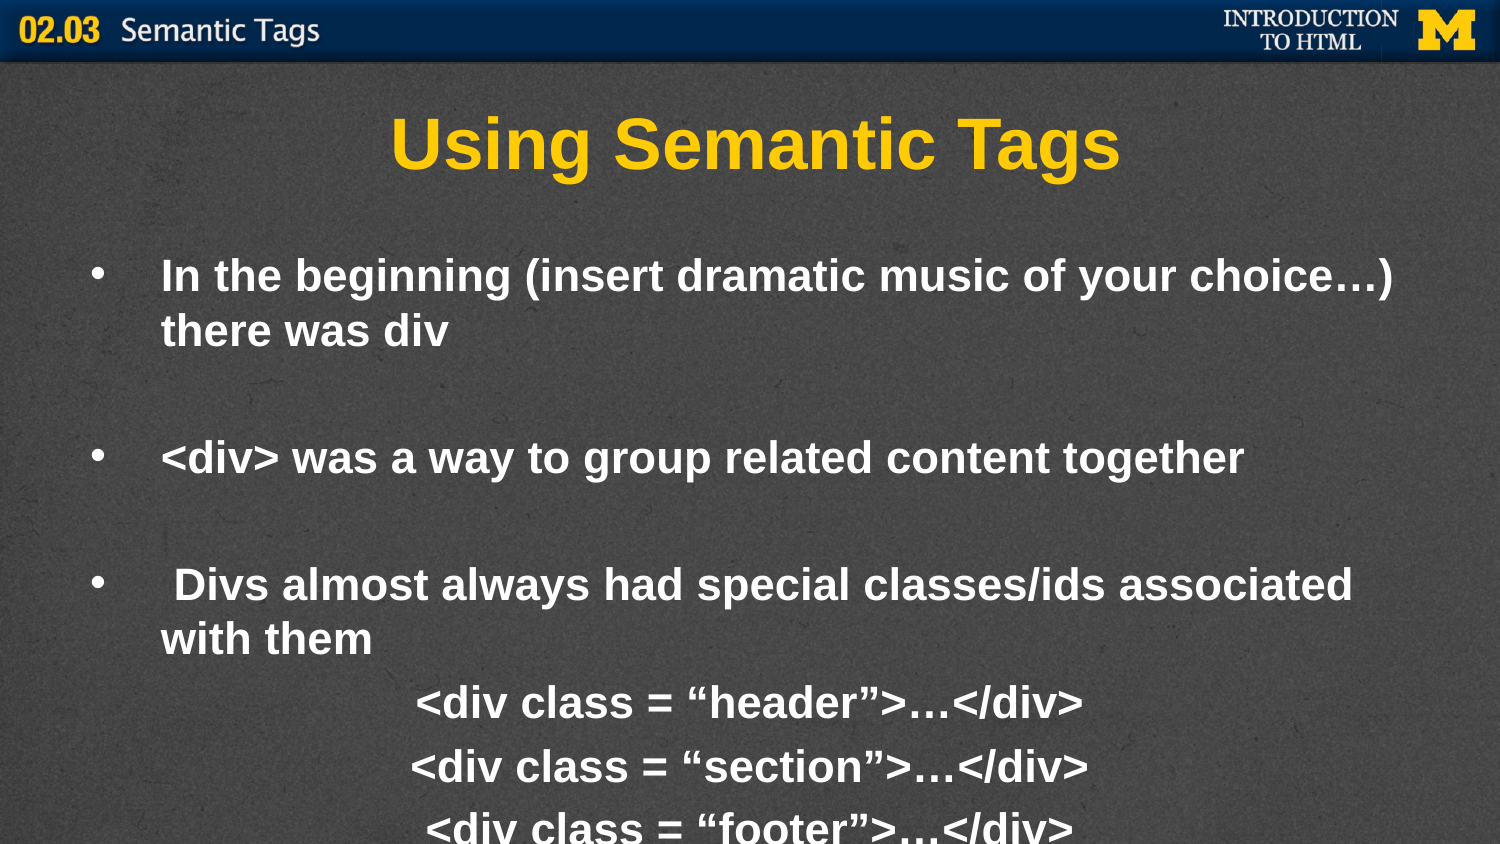

# Using Semantic Tags
In the beginning (insert dramatic music of your choice…) there was div

<div> was a way to group related content together

 Divs almost always had special classes/ids associated with them
<div class = “header”>…</div>
<div class = “section”>…</div>
<div class = “footer”>…</div>